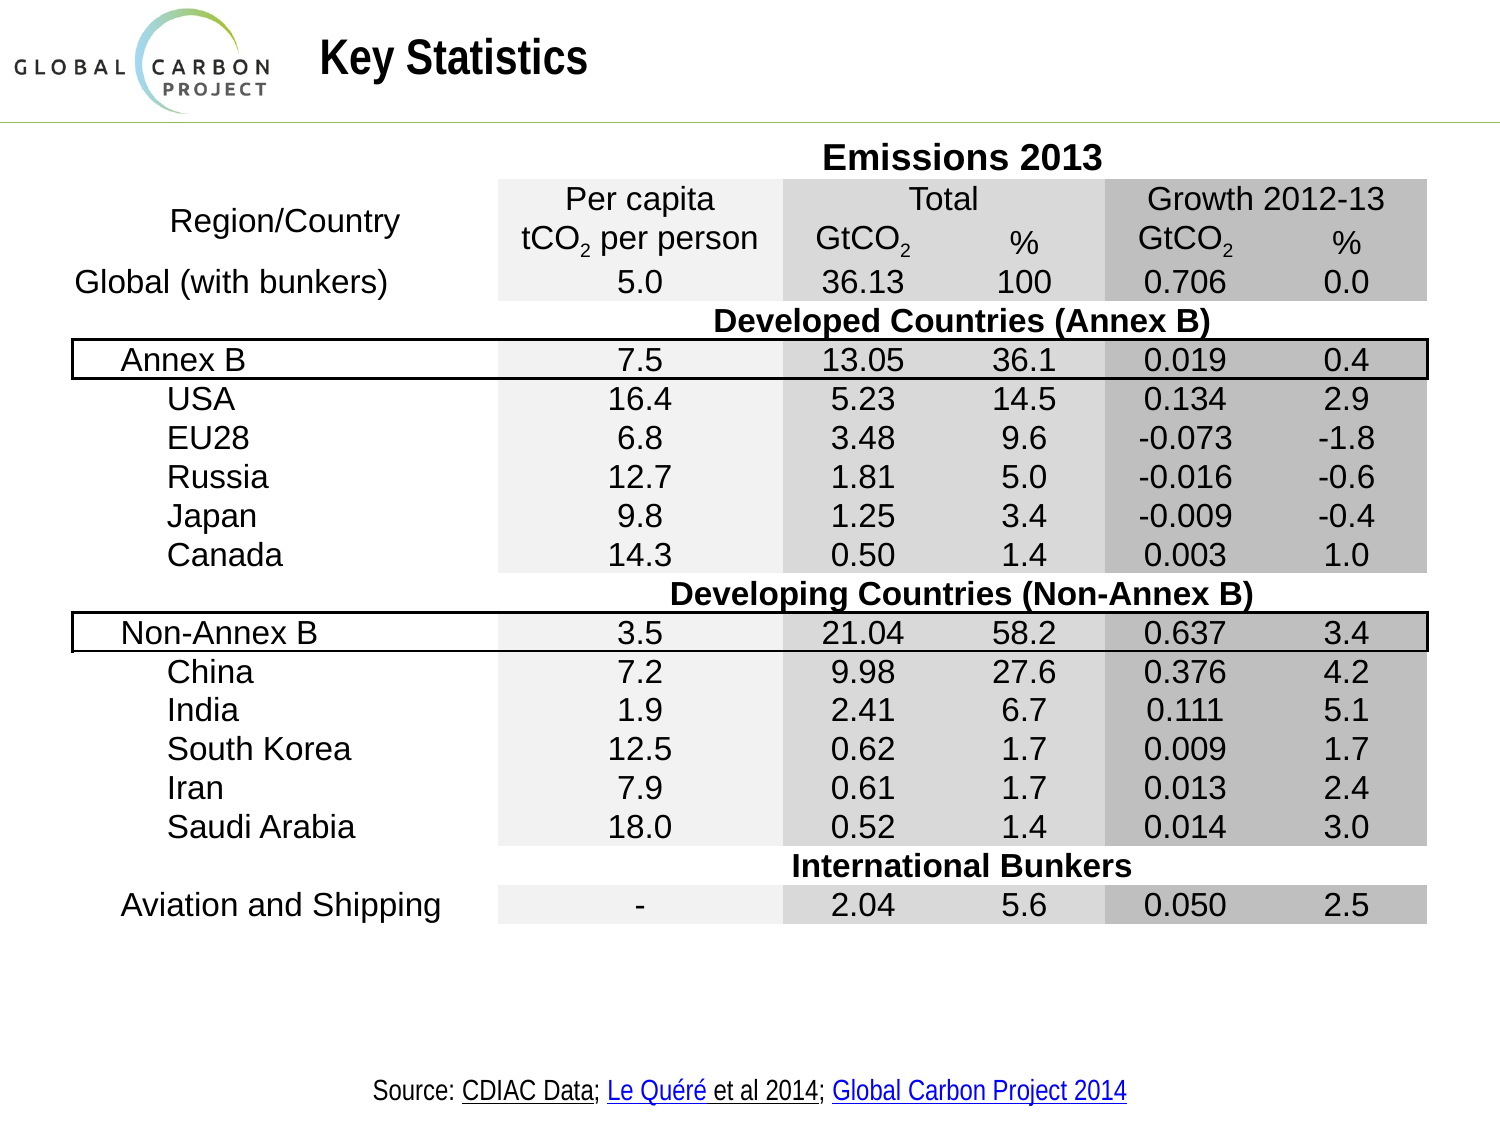

# Key Statistics
|  | Emissions 2013 |  |  |  |  |
| --- | --- | --- | --- | --- | --- |
| Region/Country | Per capita | Total |  | Growth 2012-13 |  |
|  | tCO2 per person | GtCO2 | % | GtCO2 | % |
| Global (with bunkers) | 5.0 | 36.13 | 100 | 0.706 | 0.0 |
|  | Developed Countries (Annex B) |  |  |  |  |
| Annex B | 7.5 | 13.05 | 36.1 | 0.019 | 0.4 |
| USA | 16.4 | 5.23 | 14.5 | 0.134 | 2.9 |
| EU28 | 6.8 | 3.48 | 9.6 | -0.073 | -1.8 |
| Russia | 12.7 | 1.81 | 5.0 | -0.016 | -0.6 |
| Japan | 9.8 | 1.25 | 3.4 | -0.009 | -0.4 |
| Canada | 14.3 | 0.50 | 1.4 | 0.003 | 1.0 |
|  | Developing Countries (Non-Annex B) |  |  |  |  |
| Non-Annex B | 3.5 | 21.04 | 58.2 | 0.637 | 3.4 |
| China | 7.2 | 9.98 | 27.6 | 0.376 | 4.2 |
| India | 1.9 | 2.41 | 6.7 | 0.111 | 5.1 |
| South Korea | 12.5 | 0.62 | 1.7 | 0.009 | 1.7 |
| Iran | 7.9 | 0.61 | 1.7 | 0.013 | 2.4 |
| Saudi Arabia | 18.0 | 0.52 | 1.4 | 0.014 | 3.0 |
|  | International Bunkers |  |  |  |  |
| Aviation and Shipping | - | 2.04 | 5.6 | 0.050 | 2.5 |
Source: CDIAC Data; Le Quéré et al 2014; Global Carbon Project 2014